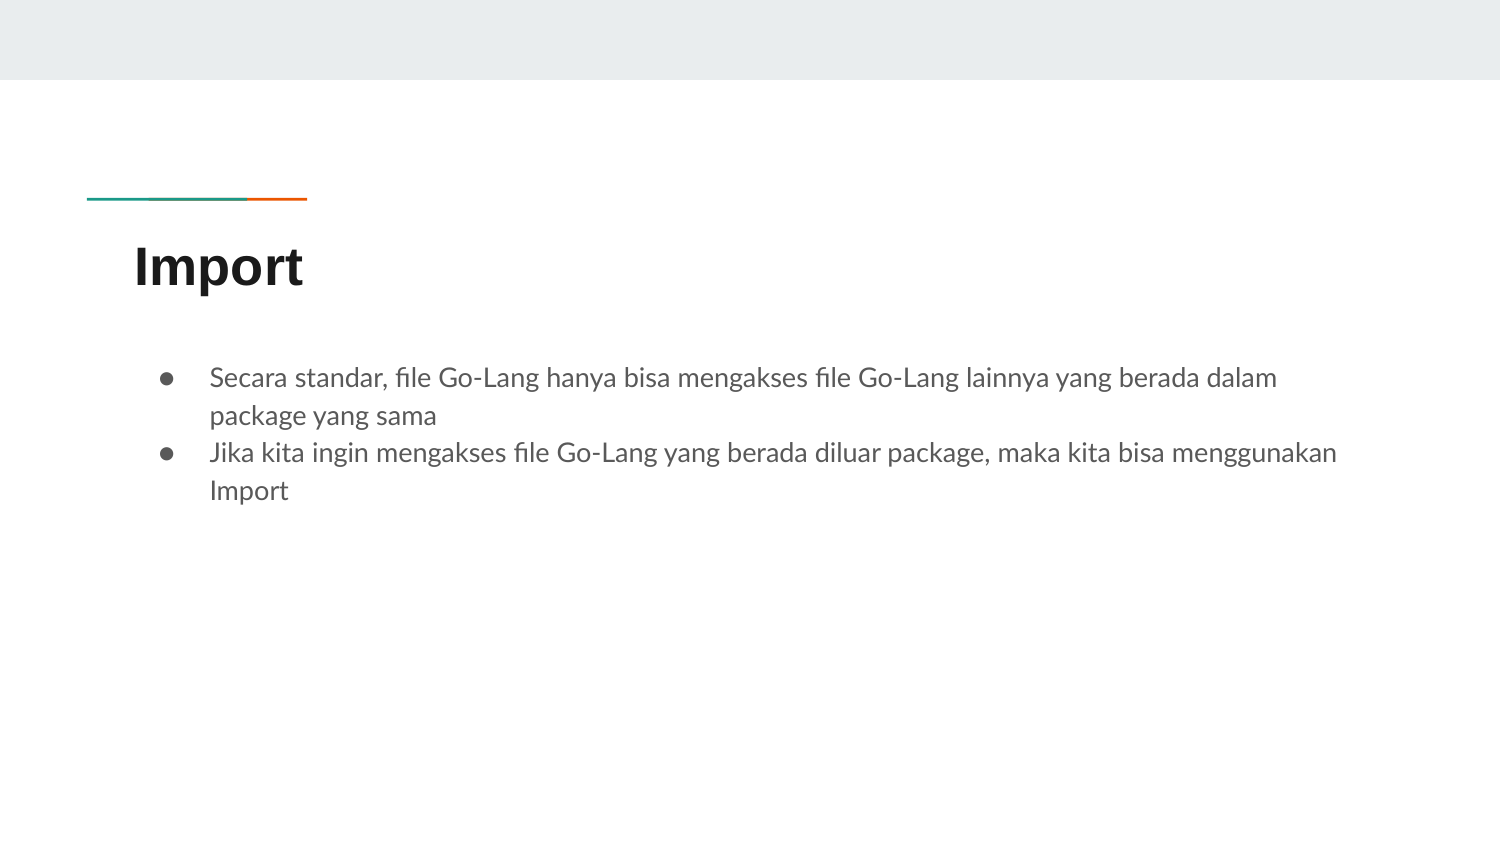

# Import
Secara standar, file Go-Lang hanya bisa mengakses file Go-Lang lainnya yang berada dalam package yang sama
Jika kita ingin mengakses file Go-Lang yang berada diluar package, maka kita bisa menggunakan Import